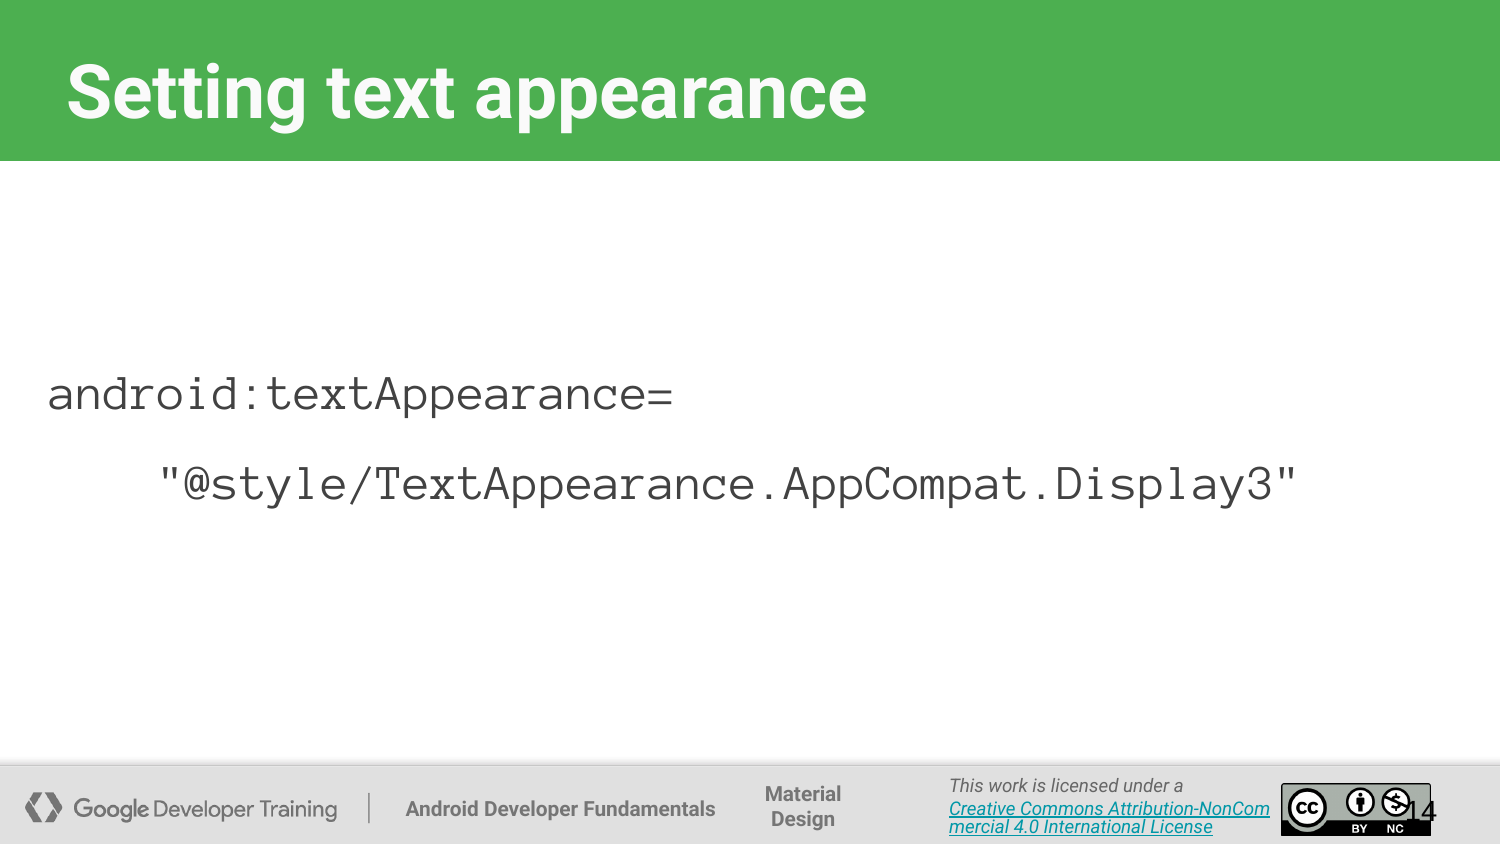

# Setting text appearance
android:textAppearance=
    "@style/TextAppearance.AppCompat.Display3"
14